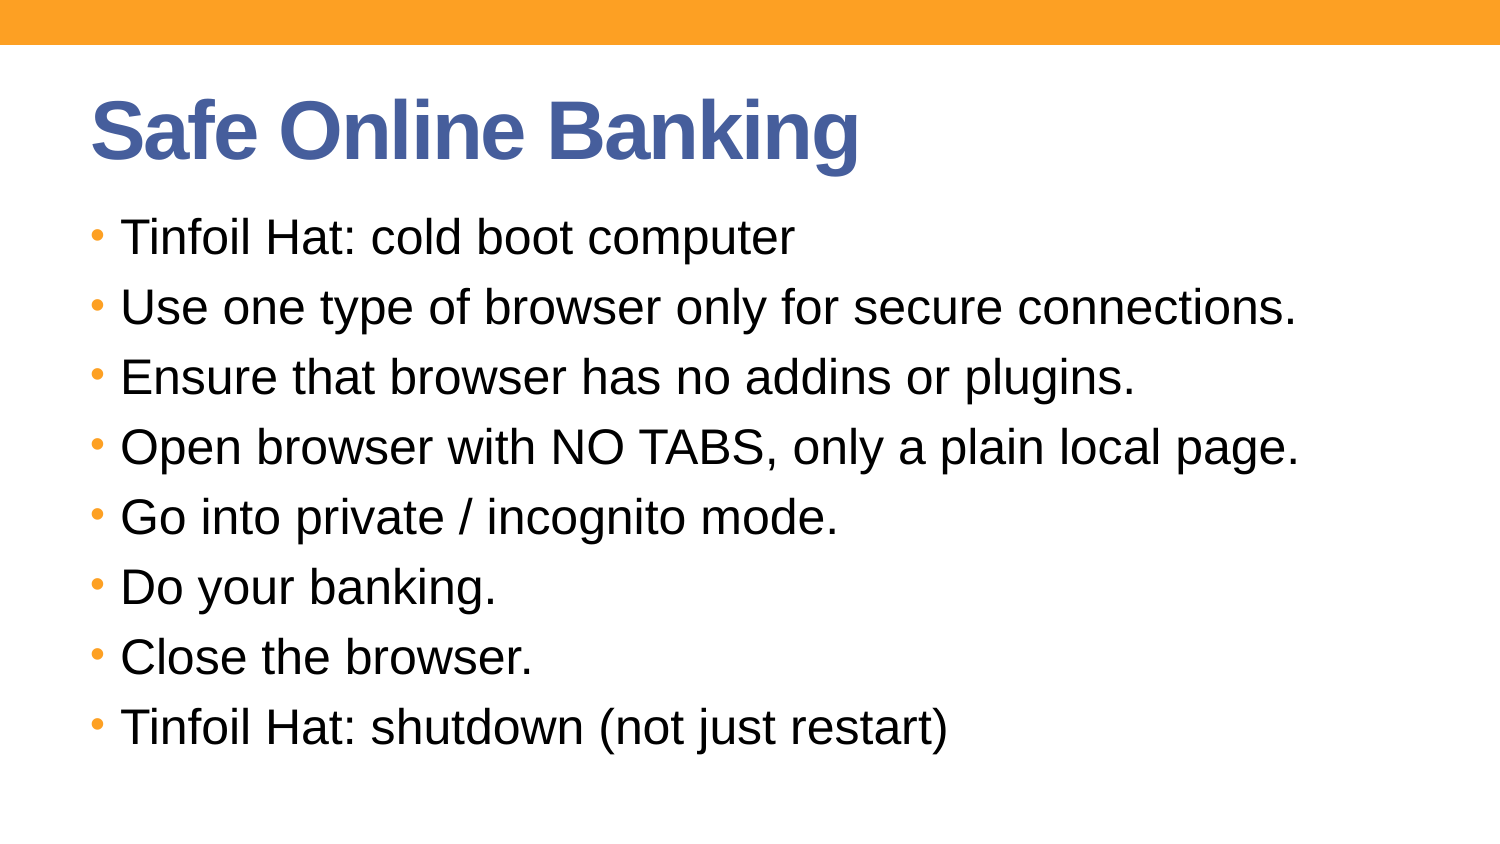

# Safe Online Banking
Tinfoil Hat: cold boot computer
Use one type of browser only for secure connections.
Ensure that browser has no addins or plugins.
Open browser with NO TABS, only a plain local page.
Go into private / incognito mode.
Do your banking.
Close the browser.
Tinfoil Hat: shutdown (not just restart)